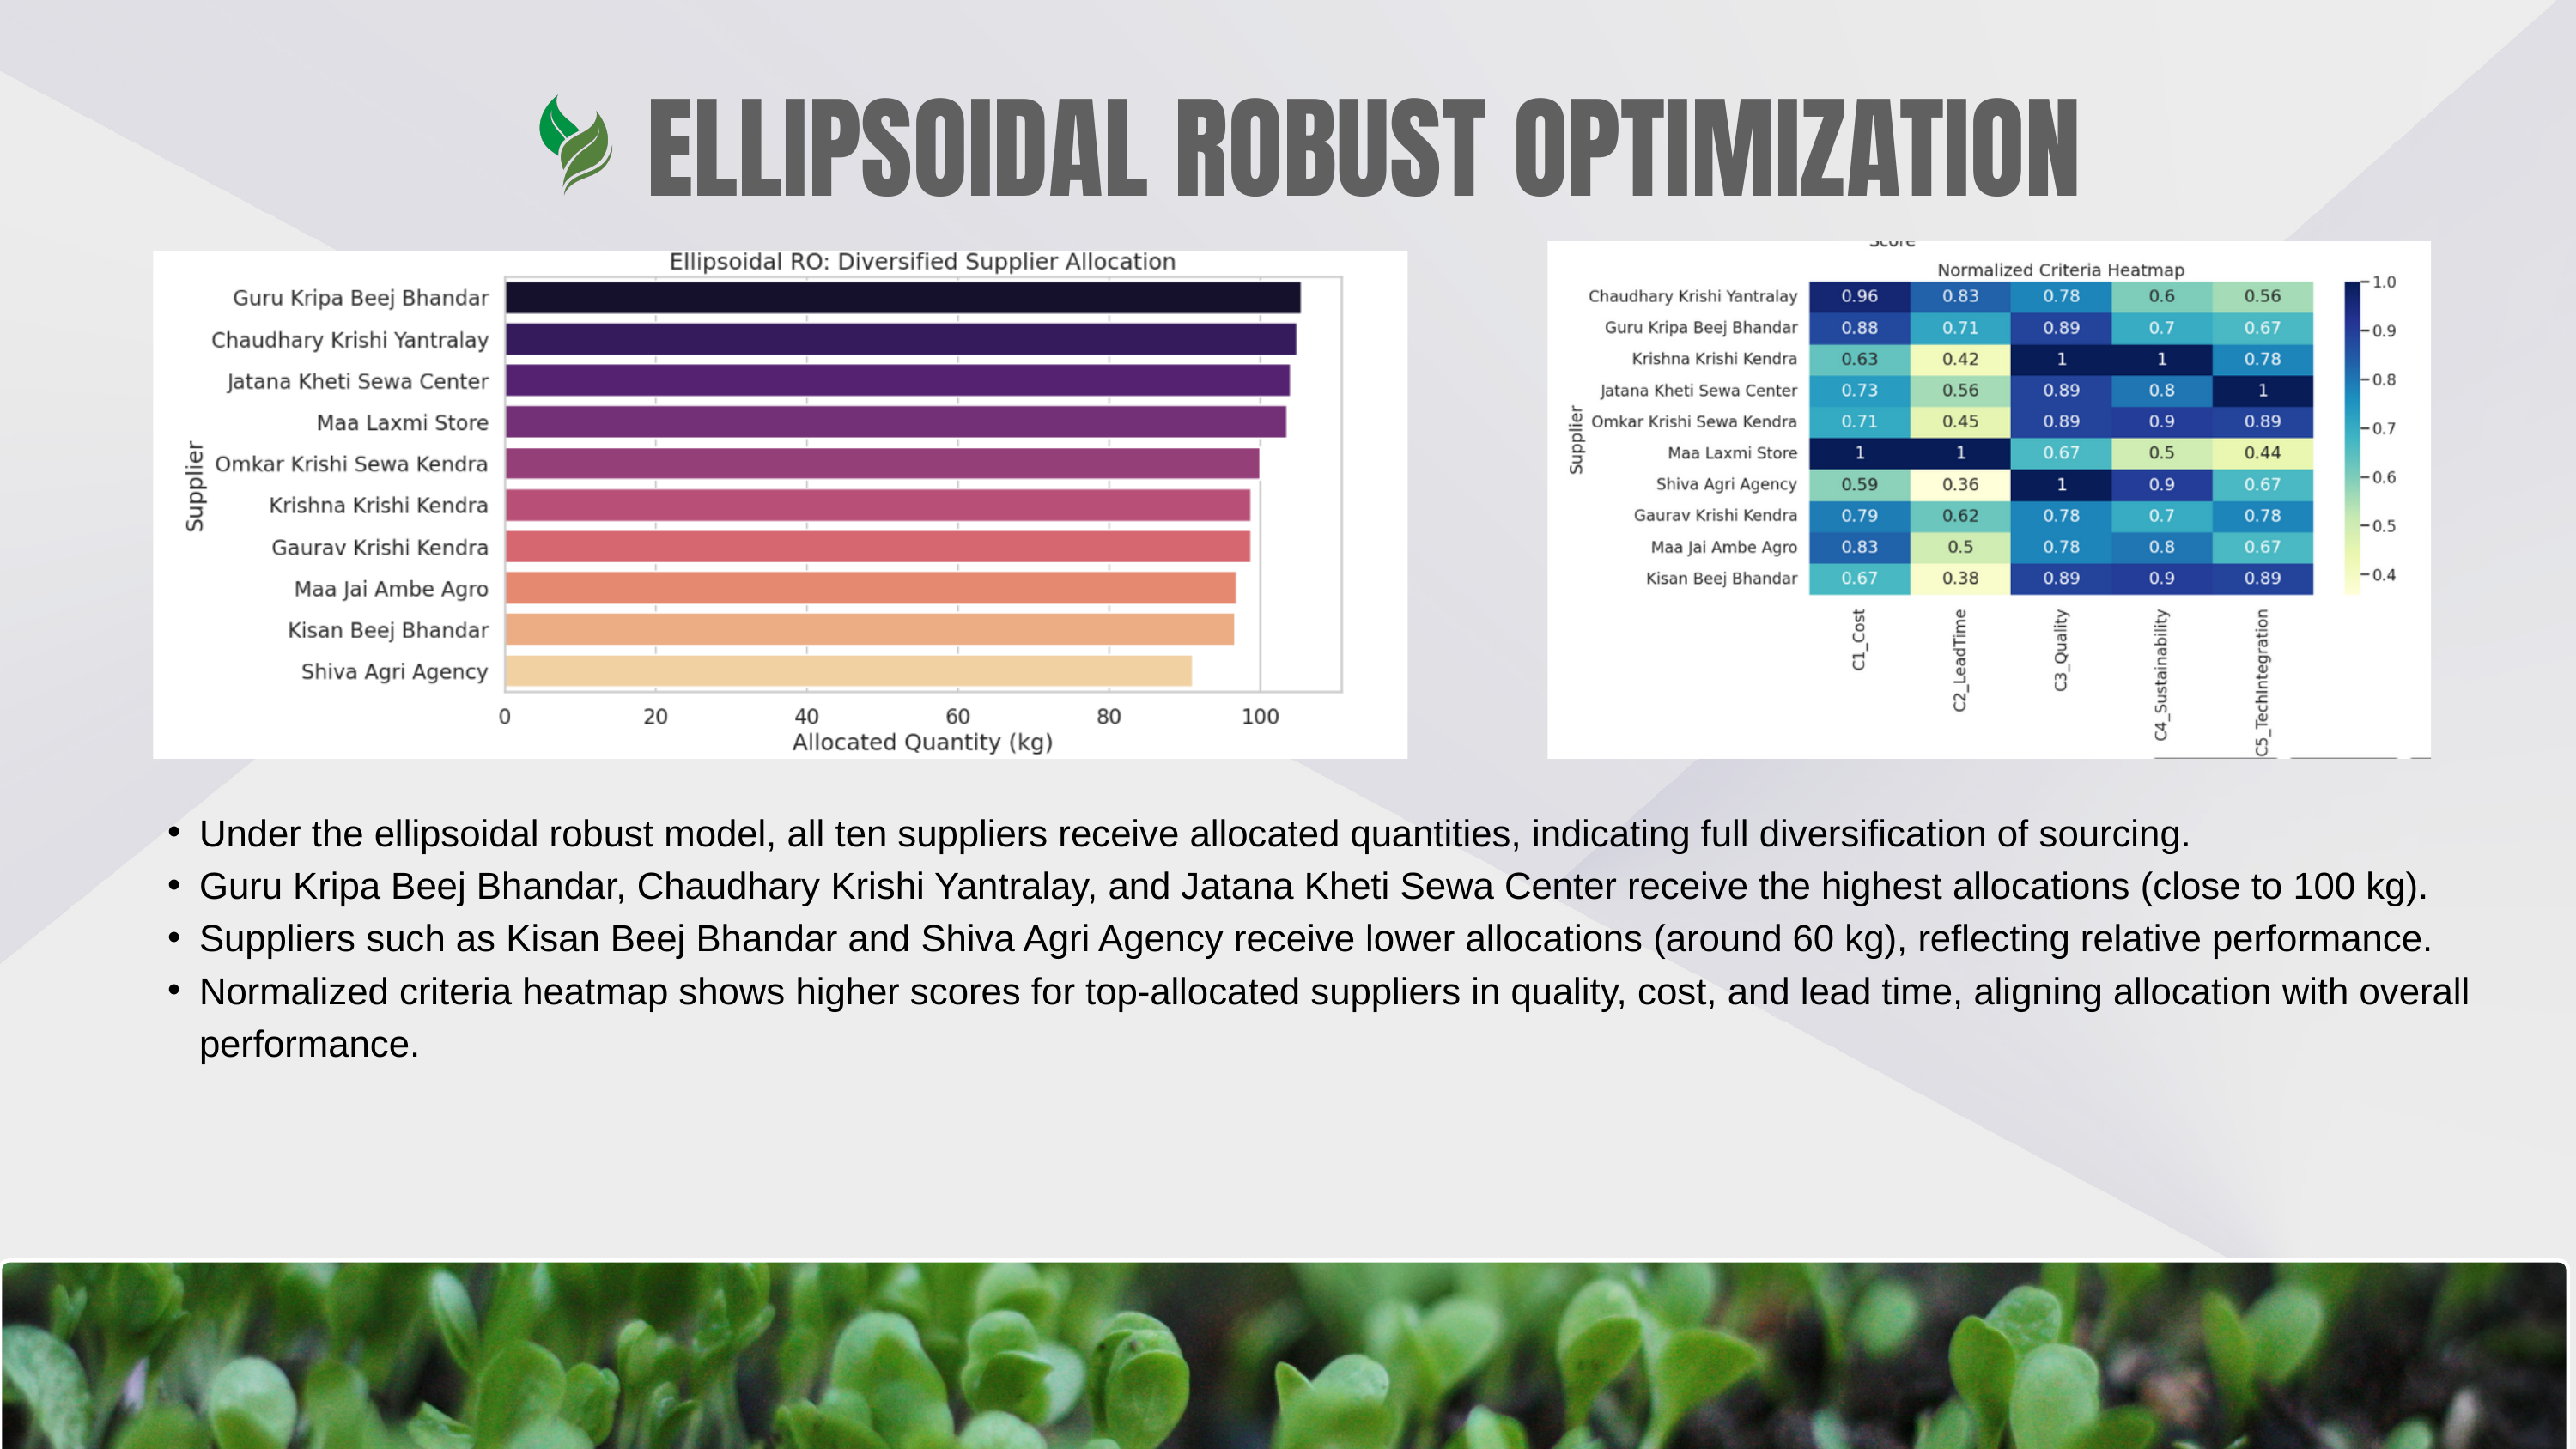

ELLIPSOIDAL ROBUST OPTIMIZATION

Under the ellipsoidal robust model, all ten suppliers receive allocated quantities, indicating full diversification of sourcing.
Guru Kripa Beej Bhandar, Chaudhary Krishi Yantralay, and Jatana Kheti Sewa Center receive the highest allocations (close to 100 kg).
Suppliers such as Kisan Beej Bhandar and Shiva Agri Agency receive lower allocations (around 60 kg), reflecting relative performance.
Normalized criteria heatmap shows higher scores for top-allocated suppliers in quality, cost, and lead time, aligning allocation with overall performance.